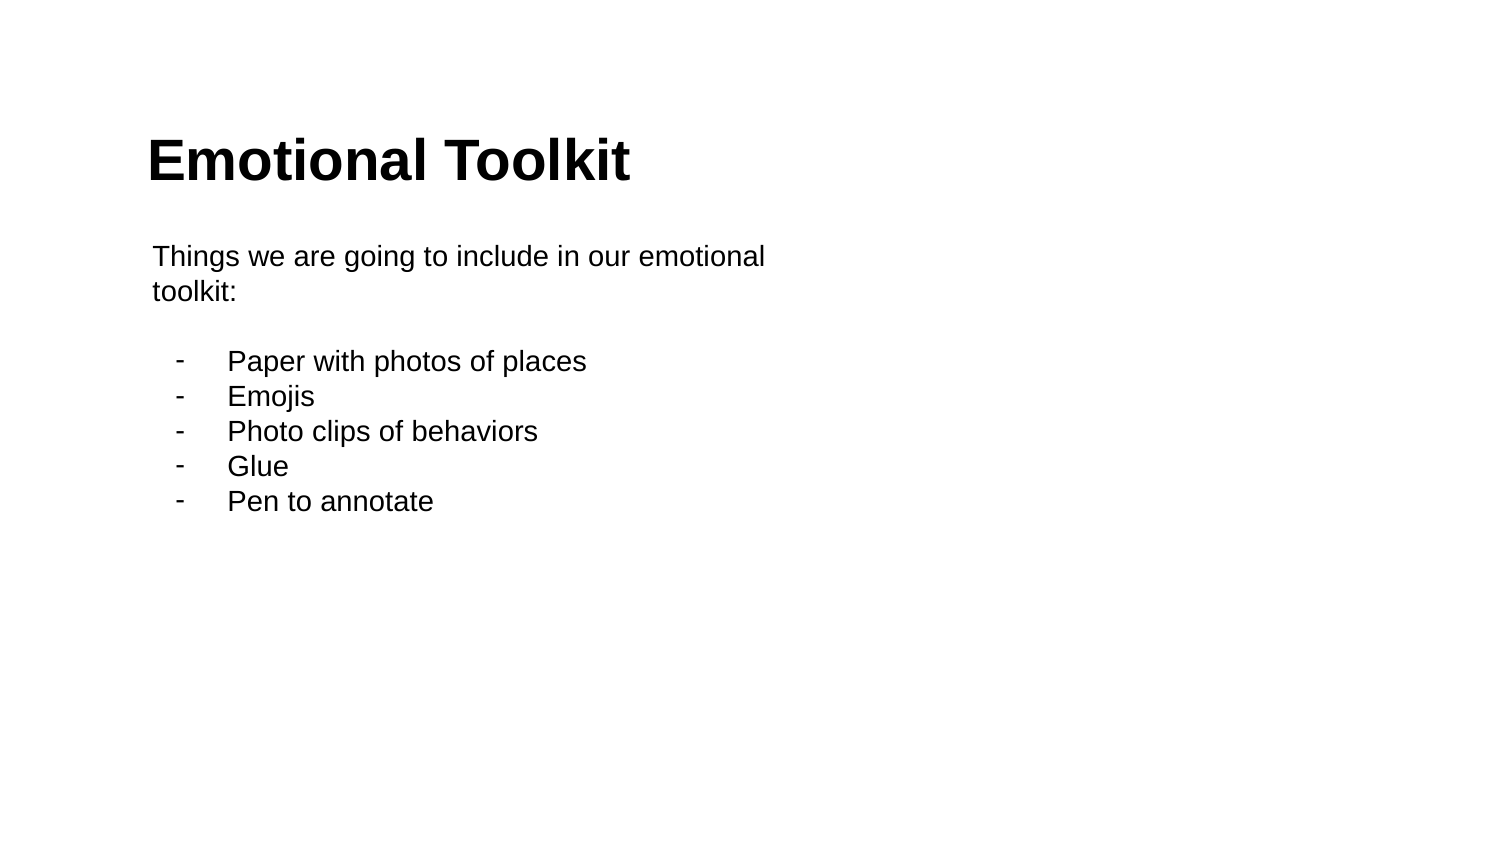

Emotional Toolkit
Things we are going to include in our emotional toolkit:

Paper with photos of places
Emojis
Photo clips of behaviors
Glue
Pen to annotate